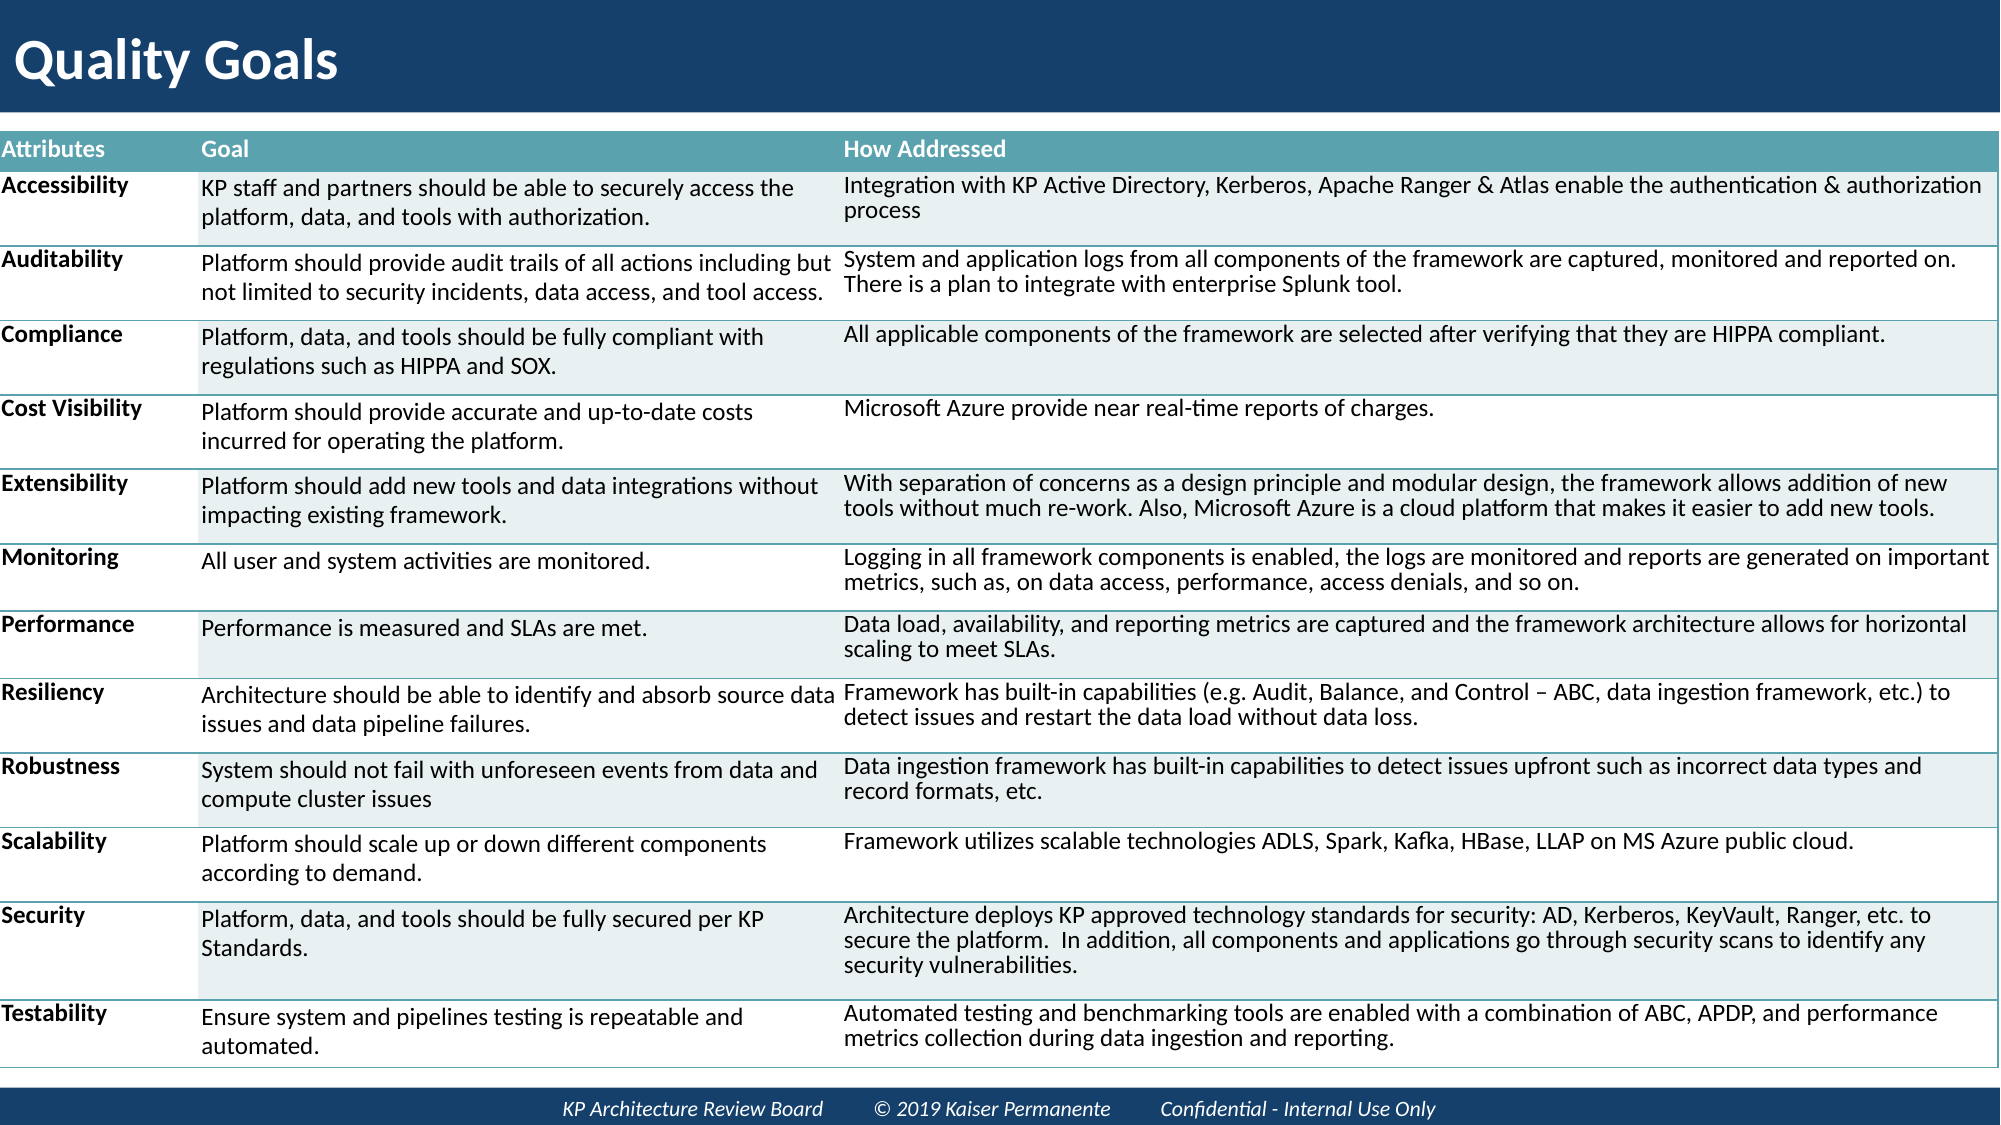

# Quality Goals
| Attributes | Goal | How Addressed |
| --- | --- | --- |
| Accessibility | KP staff and partners should be able to securely access the platform, data, and tools with authorization. | Integration with KP Active Directory, Kerberos, Apache Ranger & Atlas enable the authentication & authorization process |
| Auditability | Platform should provide audit trails of all actions including but not limited to security incidents, data access, and tool access. | System and application logs from all components of the framework are captured, monitored and reported on. There is a plan to integrate with enterprise Splunk tool. |
| Compliance | Platform, data, and tools should be fully compliant with regulations such as HIPPA and SOX. | All applicable components of the framework are selected after verifying that they are HIPPA compliant. |
| Cost Visibility | Platform should provide accurate and up-to-date costs incurred for operating the platform. | Microsoft Azure provide near real-time reports of charges. |
| Extensibility | Platform should add new tools and data integrations without impacting existing framework. | With separation of concerns as a design principle and modular design, the framework allows addition of new tools without much re-work. Also, Microsoft Azure is a cloud platform that makes it easier to add new tools. |
| Monitoring | All user and system activities are monitored. | Logging in all framework components is enabled, the logs are monitored and reports are generated on important metrics, such as, on data access, performance, access denials, and so on. |
| Performance | Performance is measured and SLAs are met. | Data load, availability, and reporting metrics are captured and the framework architecture allows for horizontal scaling to meet SLAs. |
| Resiliency | Architecture should be able to identify and absorb source data issues and data pipeline failures. | Framework has built-in capabilities (e.g. Audit, Balance, and Control – ABC, data ingestion framework, etc.) to detect issues and restart the data load without data loss. |
| Robustness | System should not fail with unforeseen events from data and compute cluster issues | Data ingestion framework has built-in capabilities to detect issues upfront such as incorrect data types and record formats, etc. |
| Scalability | Platform should scale up or down different components according to demand. | Framework utilizes scalable technologies ADLS, Spark, Kafka, HBase, LLAP on MS Azure public cloud. |
| Security | Platform, data, and tools should be fully secured per KP Standards. | Architecture deploys KP approved technology standards for security: AD, Kerberos, KeyVault, Ranger, etc. to secure the platform. In addition, all components and applications go through security scans to identify any security vulnerabilities. |
| Testability | Ensure system and pipelines testing is repeatable and automated. | Automated testing and benchmarking tools are enabled with a combination of ABC, APDP, and performance metrics collection during data ingestion and reporting. |
KP Architecture Review Board          © 2019 Kaiser Permanente          Confidential - Internal Use Only